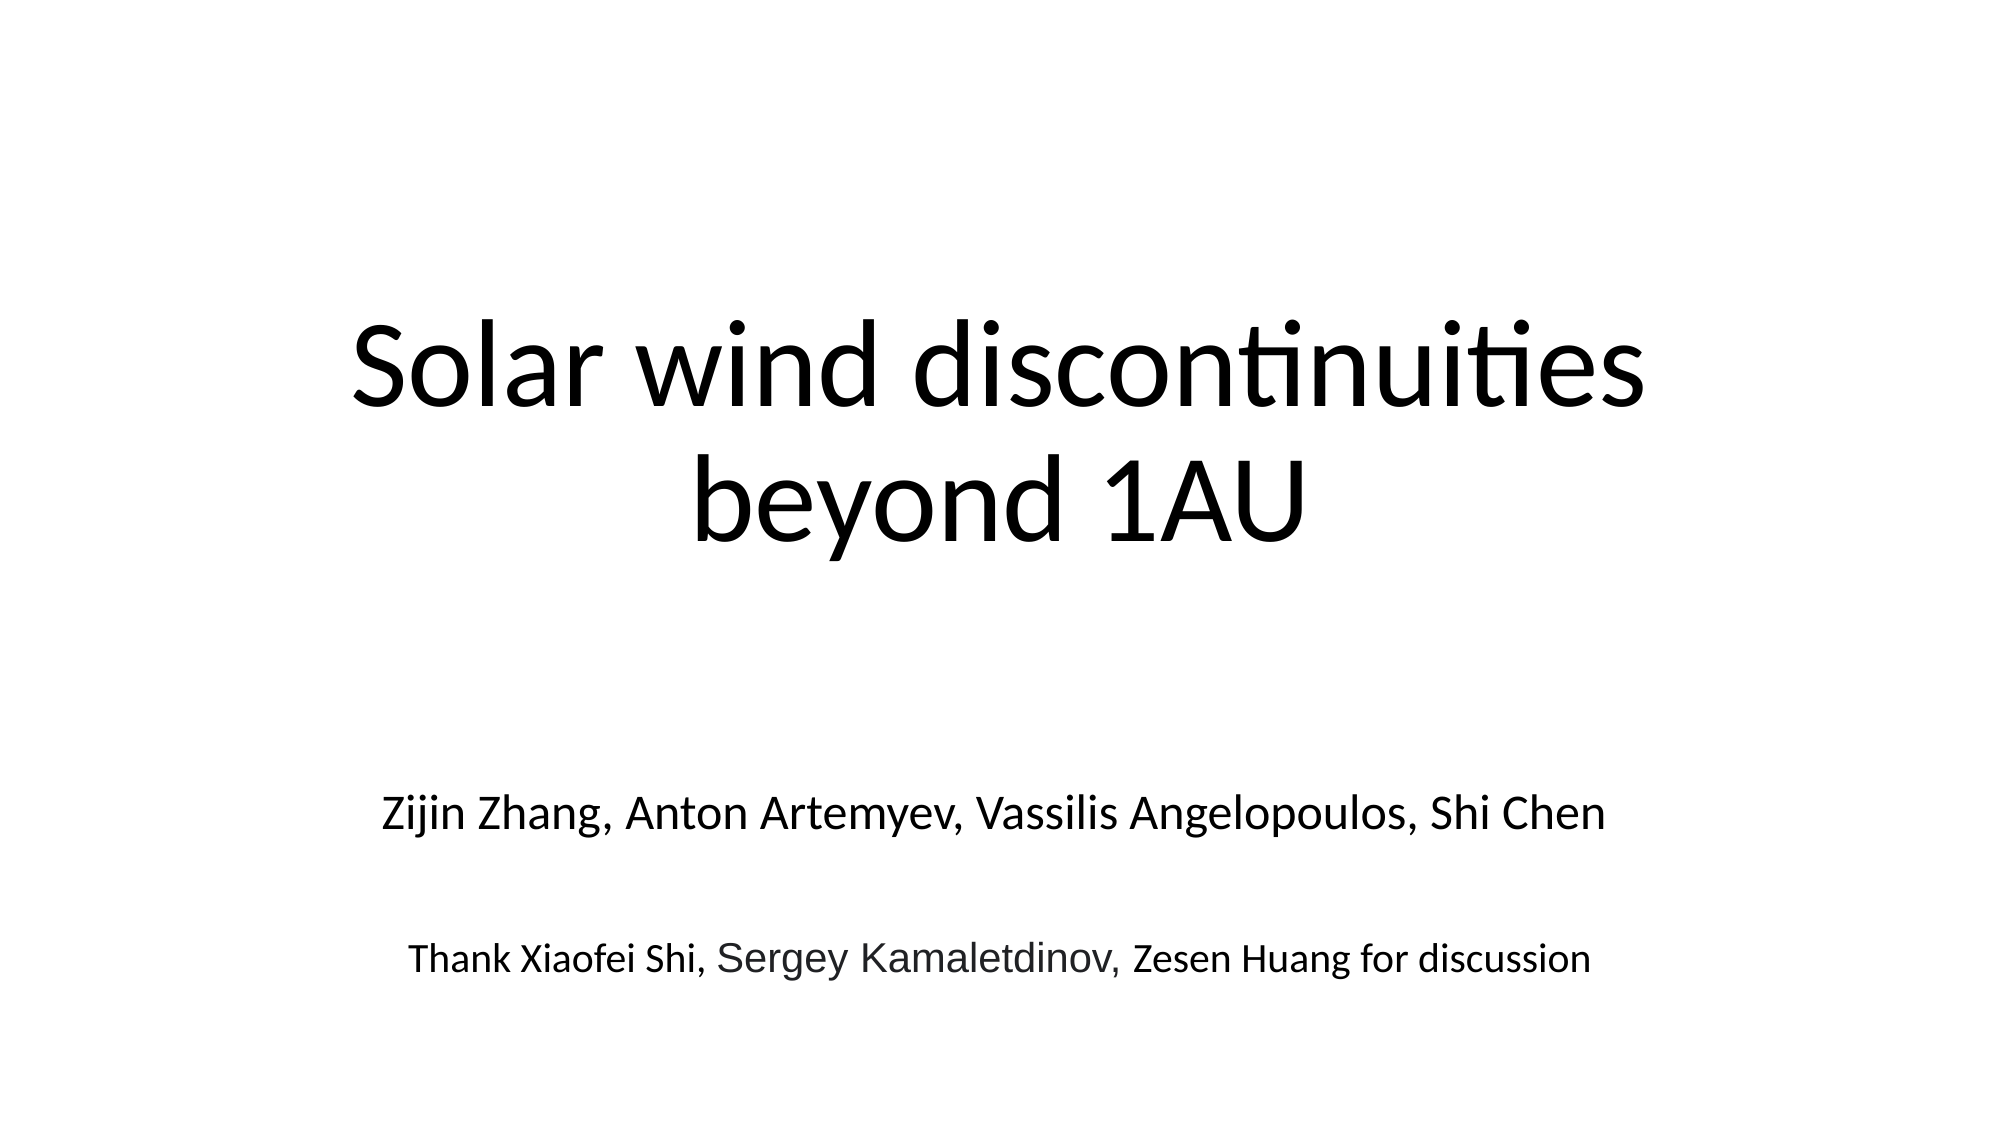

# Solar wind discontinuities beyond 1AU
Zijin Zhang, Anton Artemyev, Vassilis Angelopoulos, Shi Chen

Thank Xiaofei Shi, Sergey Kamaletdinov, Zesen Huang for discussion